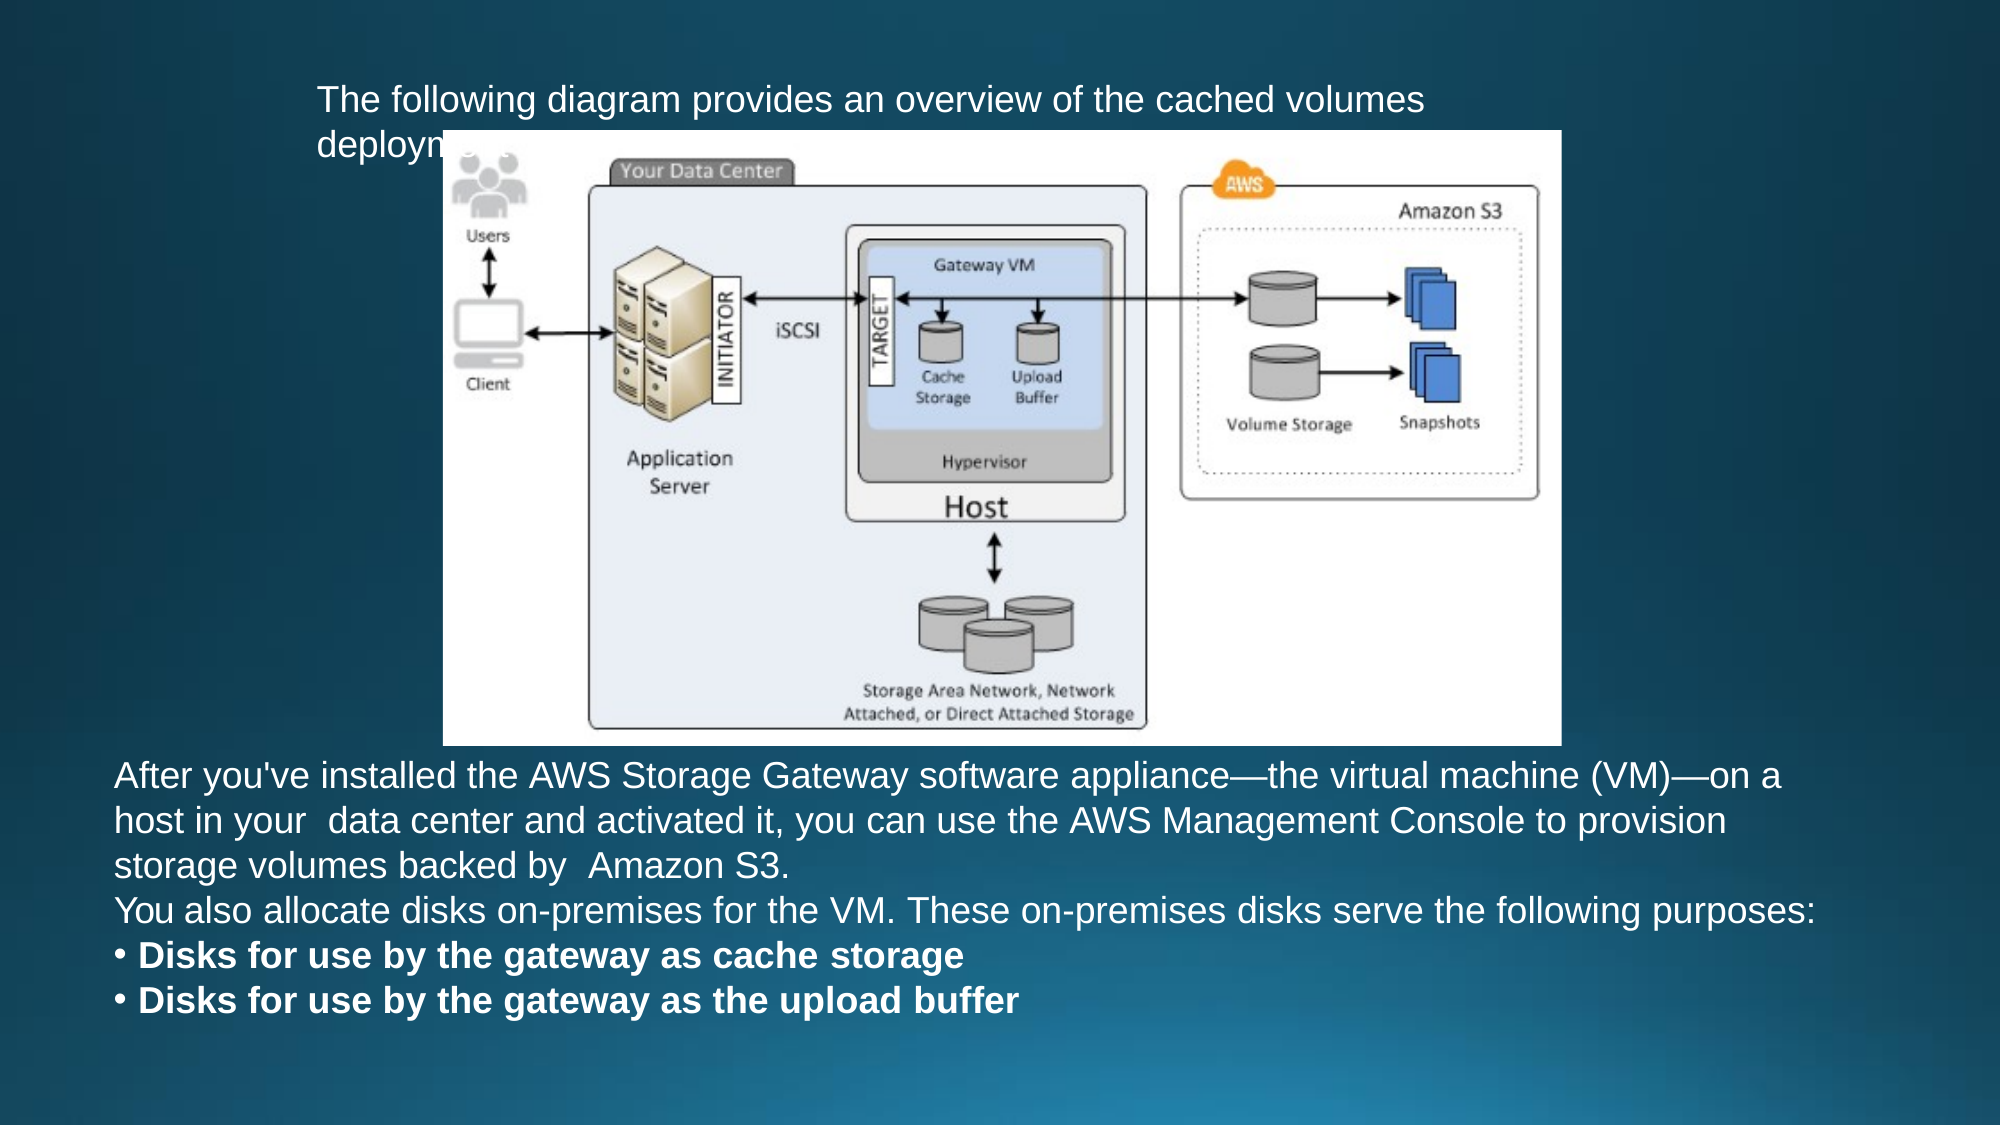

# The following diagram provides an overview of the cached volumes deployment

After you've installed the AWS Storage Gateway software appliance—the virtual machine (VM)—on a host in your  data center and activated it, you can use the AWS Management Console to provision storage volumes backed by  Amazon S3.
You also allocate disks on-premises for the VM. These on-premises disks serve the following purposes:
Disks for use by the gateway as cache storage
Disks for use by the gateway as the upload buffer